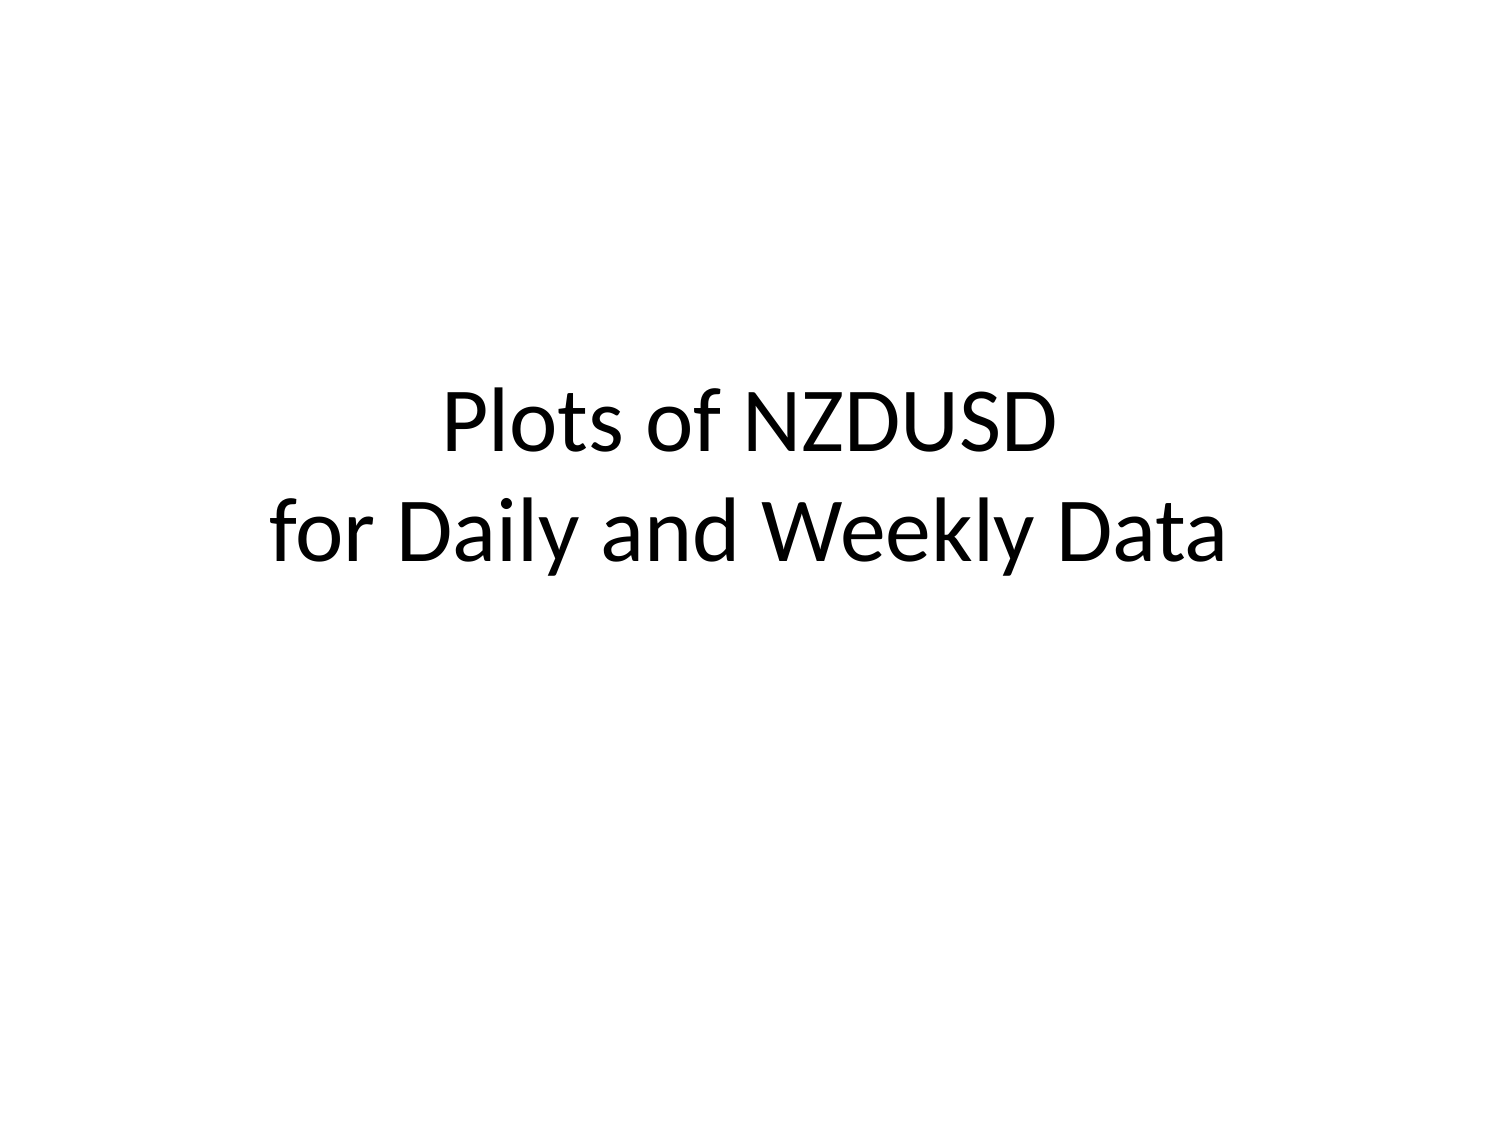

# Plots of NZDUSD for Daily and Weekly Data